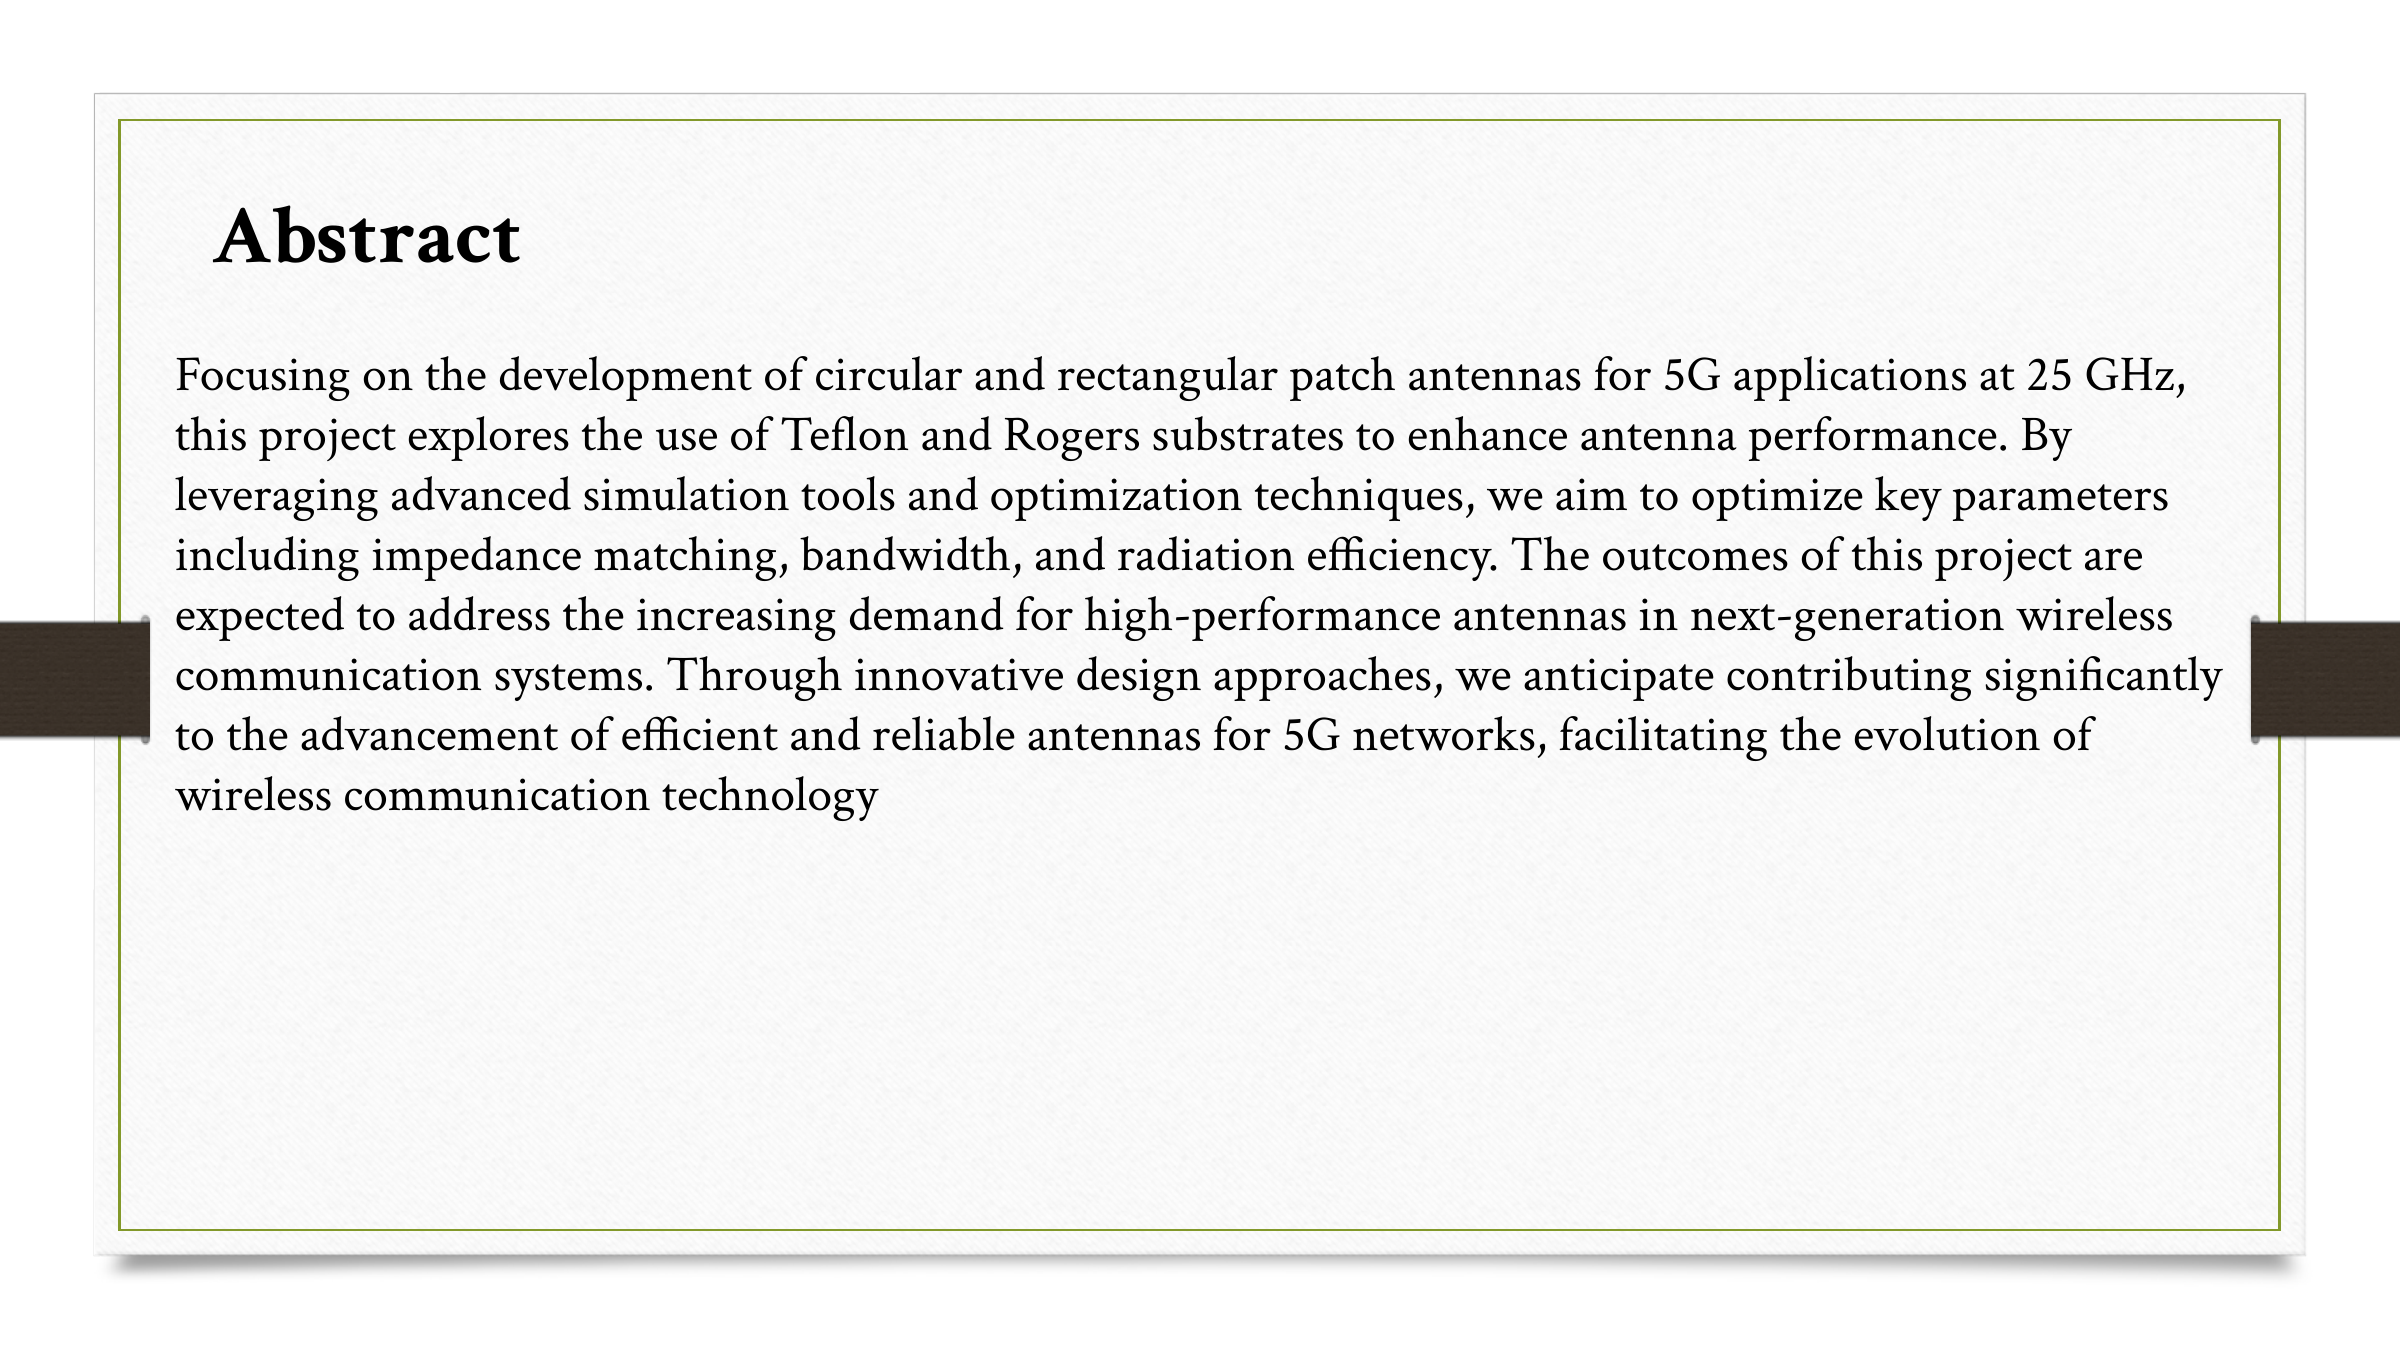

Abstract
Focusing on the development of circular and rectangular patch antennas for 5G applications at 25 GHz, this project explores the use of Teflon and Rogers substrates to enhance antenna performance. By leveraging advanced simulation tools and optimization techniques, we aim to optimize key parameters including impedance matching, bandwidth, and radiation efficiency. The outcomes of this project are expected to address the increasing demand for high-performance antennas in next-generation wireless communication systems. Through innovative design approaches, we anticipate contributing significantly to the advancement of efficient and reliable antennas for 5G networks, facilitating the evolution of wireless communication technology